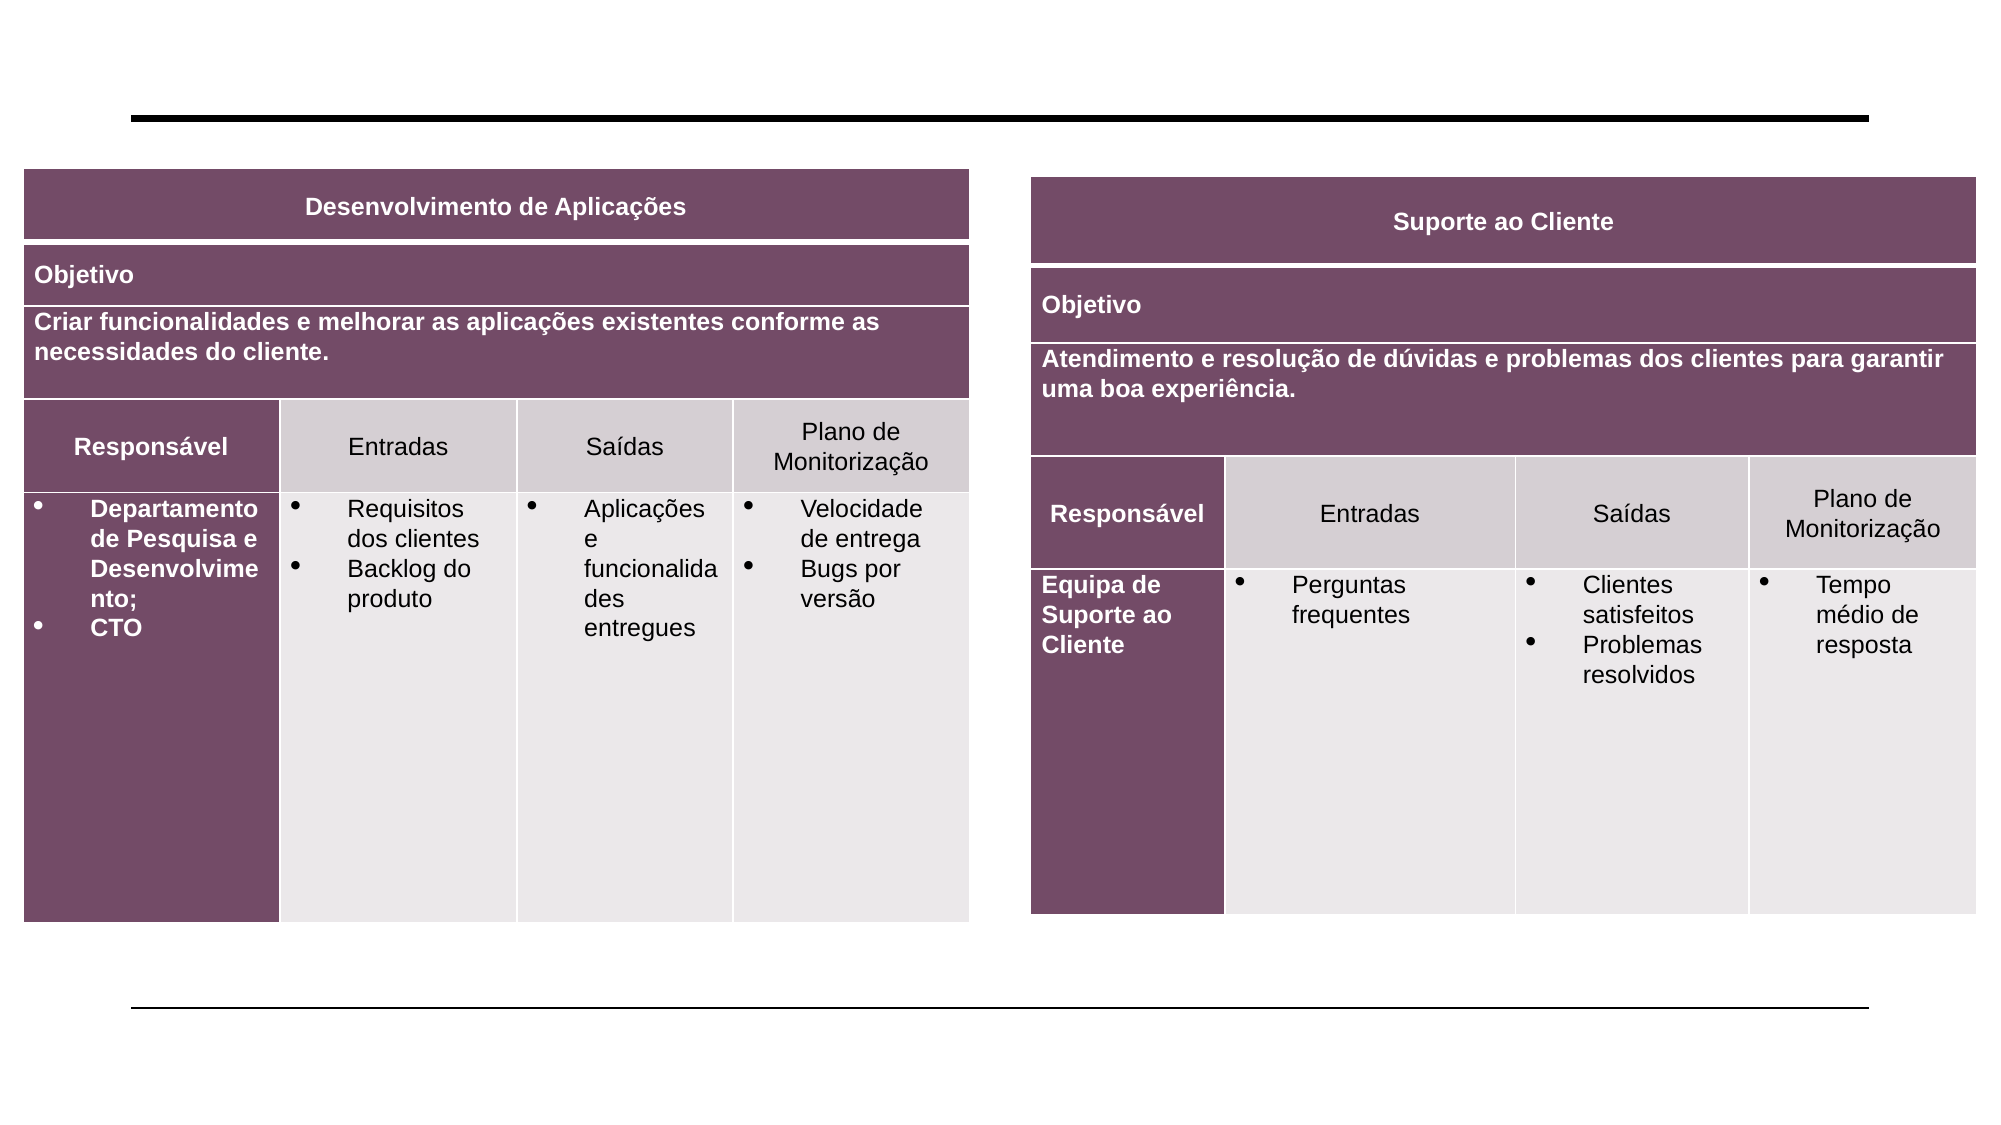

| Desenvolvimento de Aplicações |  |  |  |
| --- | --- | --- | --- |
| Objetivo |  |  |  |
| Criar funcionalidades e melhorar as aplicações existentes conforme as necessidades do cliente. |  |  |  |
| Responsável | Entradas | Saídas | Plano de Monitorização |
| Departamento de Pesquisa e Desenvolvimento; CTO | Requisitos dos clientes Backlog do produto | Aplicações e funcionalidades entregues | Velocidade de entrega Bugs por versão |
| Suporte ao Cliente |  |  |  |
| --- | --- | --- | --- |
| Objetivo |  |  |  |
| Atendimento e resolução de dúvidas e problemas dos clientes para garantir uma boa experiência. |  |  |  |
| Responsável | Entradas | Saídas | Plano de Monitorização |
| Equipa de Suporte ao Cliente | Perguntas frequentes | Clientes satisfeitos Problemas resolvidos | Tempo médio de resposta |